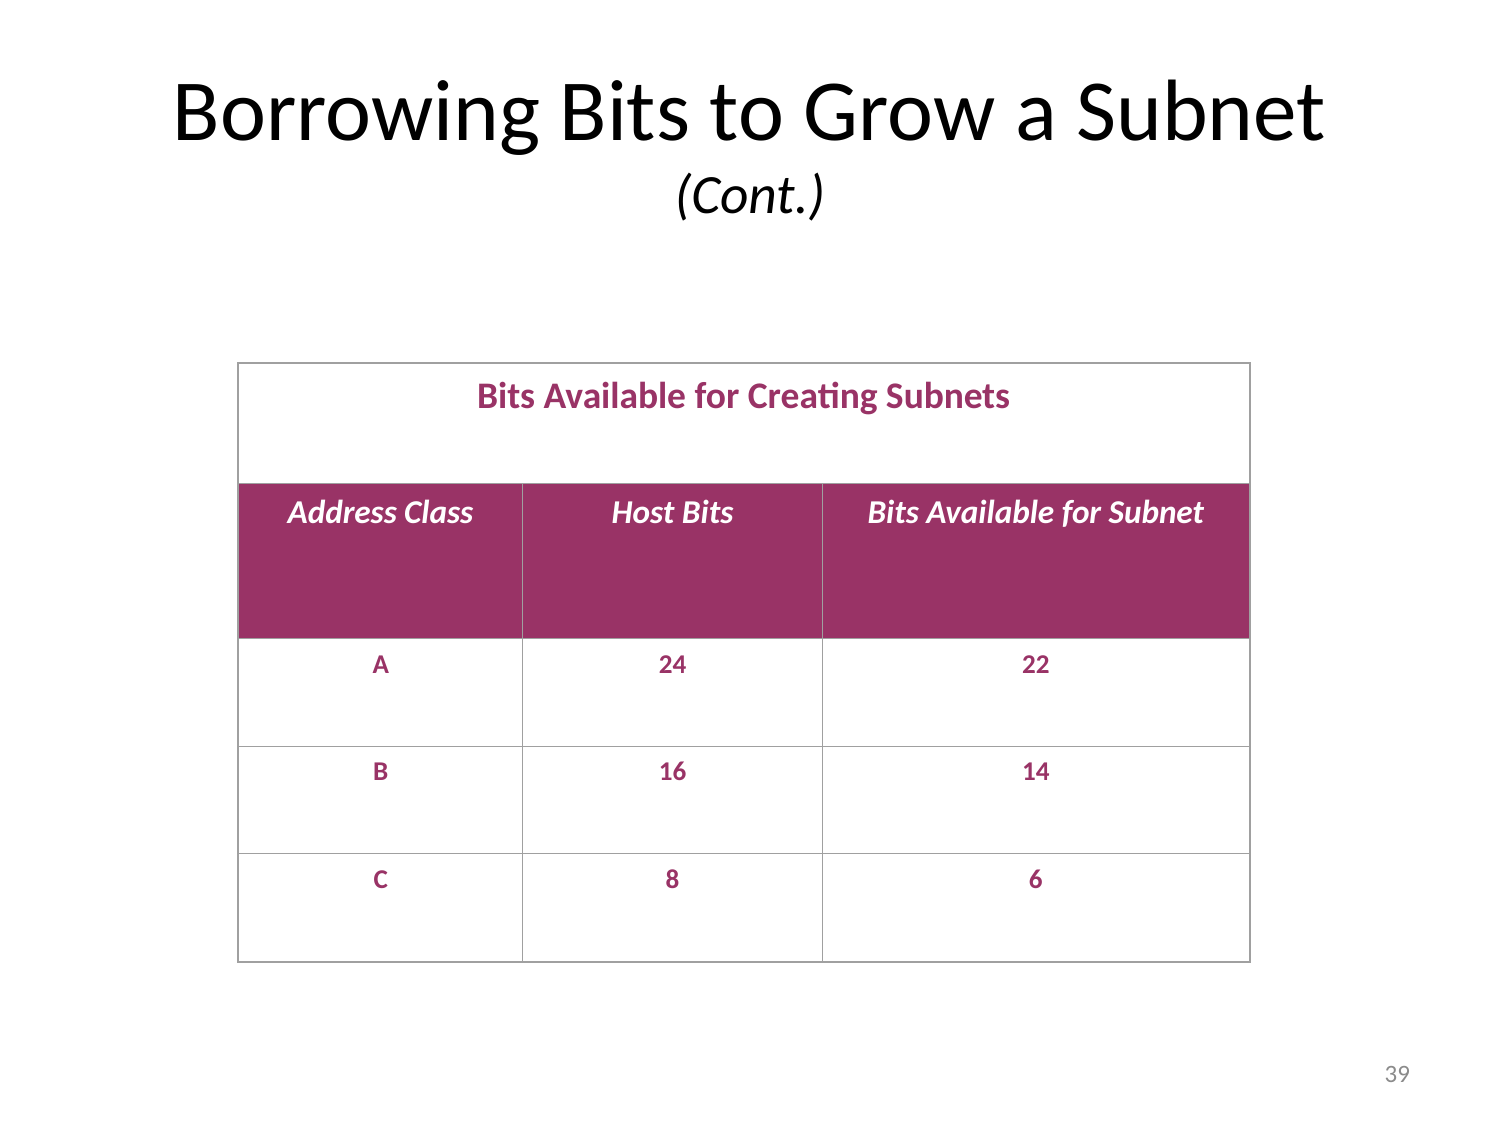

# Borrowing Bits to Grow a Subnet (Cont.)

Bits Available for Creating Subnets

Address Class

Host Bits

Bits Available for Subnet

A

24

22

B

16

14

C

8

6

39